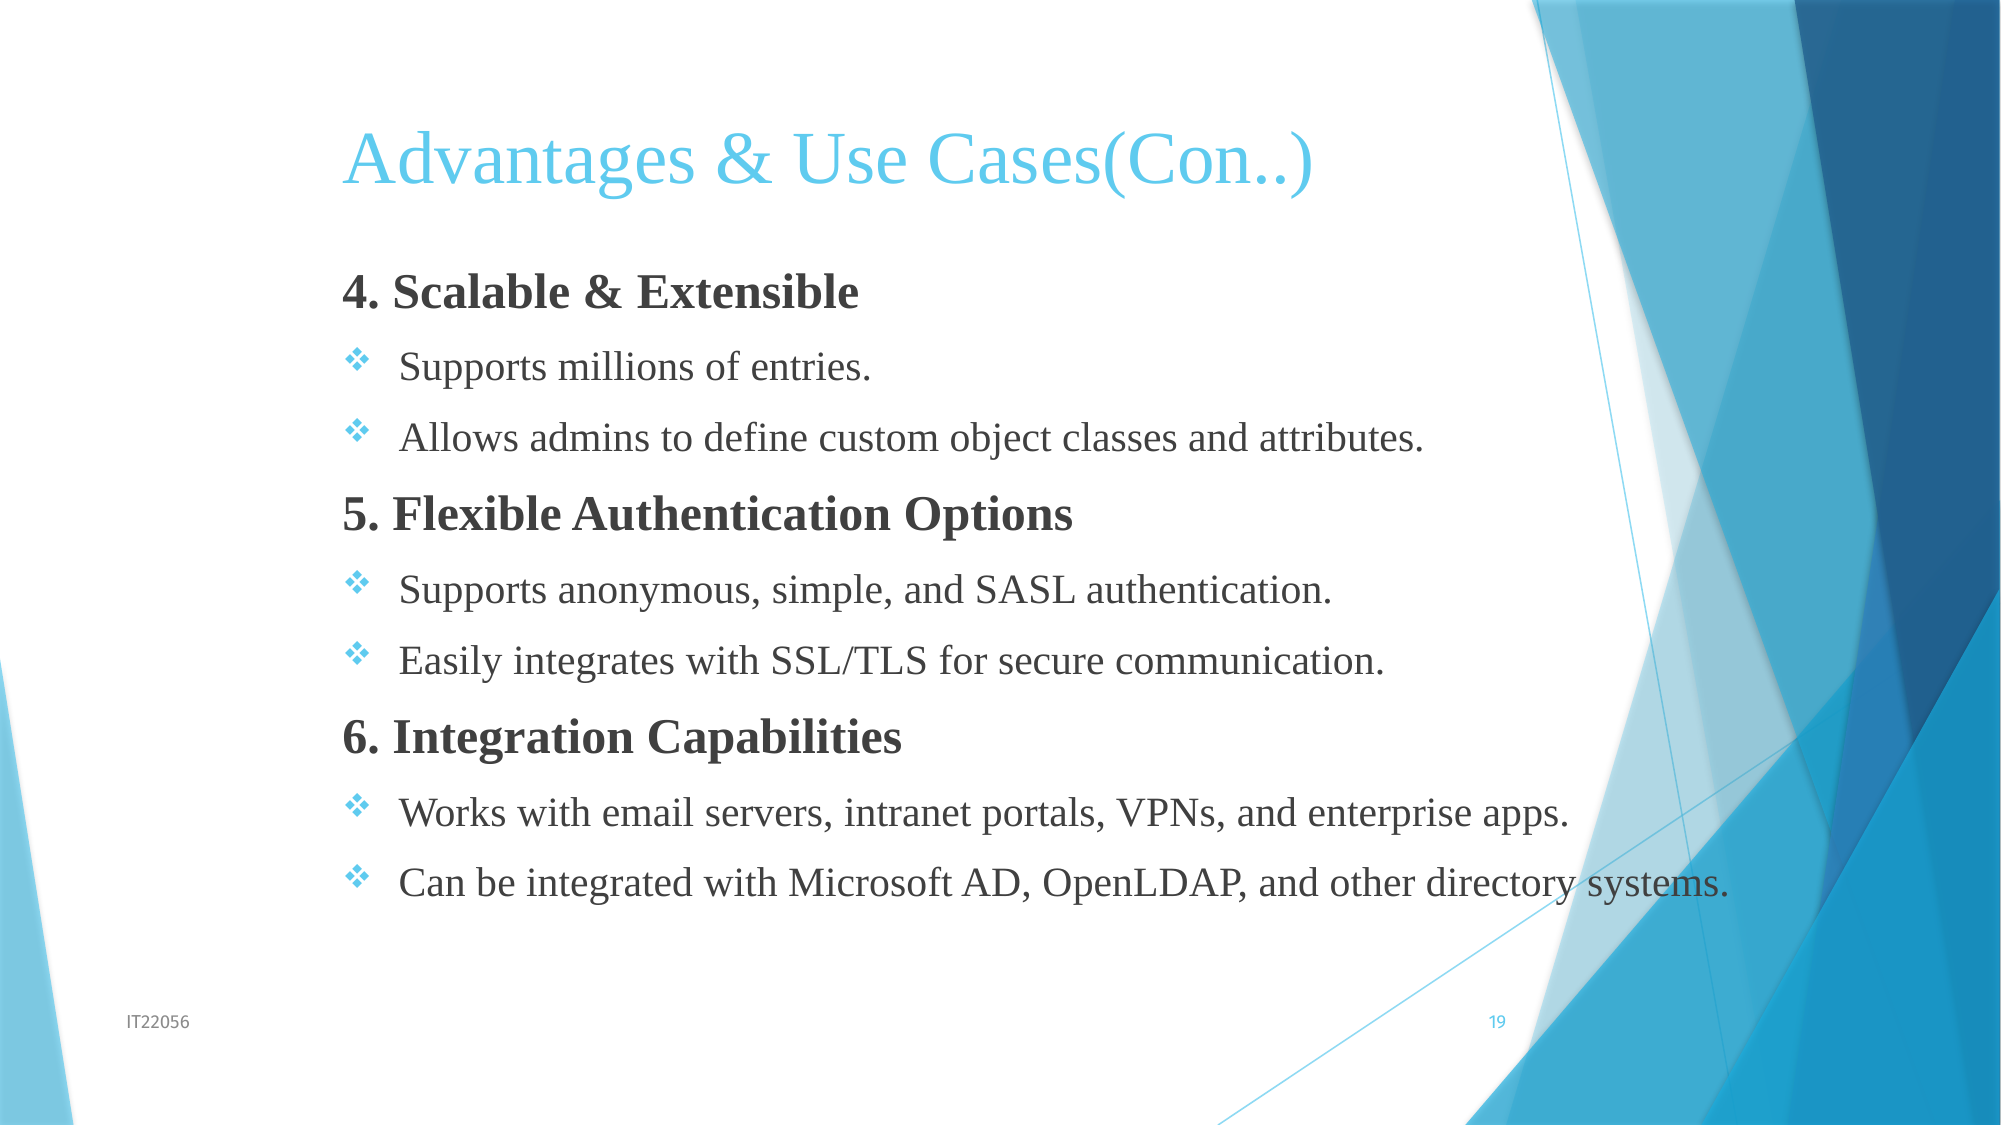

# Advantages & Use Cases(Con..)
4. Scalable & Extensible
Supports millions of entries.
Allows admins to define custom object classes and attributes.
5. Flexible Authentication Options
Supports anonymous, simple, and SASL authentication.
Easily integrates with SSL/TLS for secure communication.
6. Integration Capabilities
Works with email servers, intranet portals, VPNs, and enterprise apps.
Can be integrated with Microsoft AD, OpenLDAP, and other directory systems.
IT22056
19